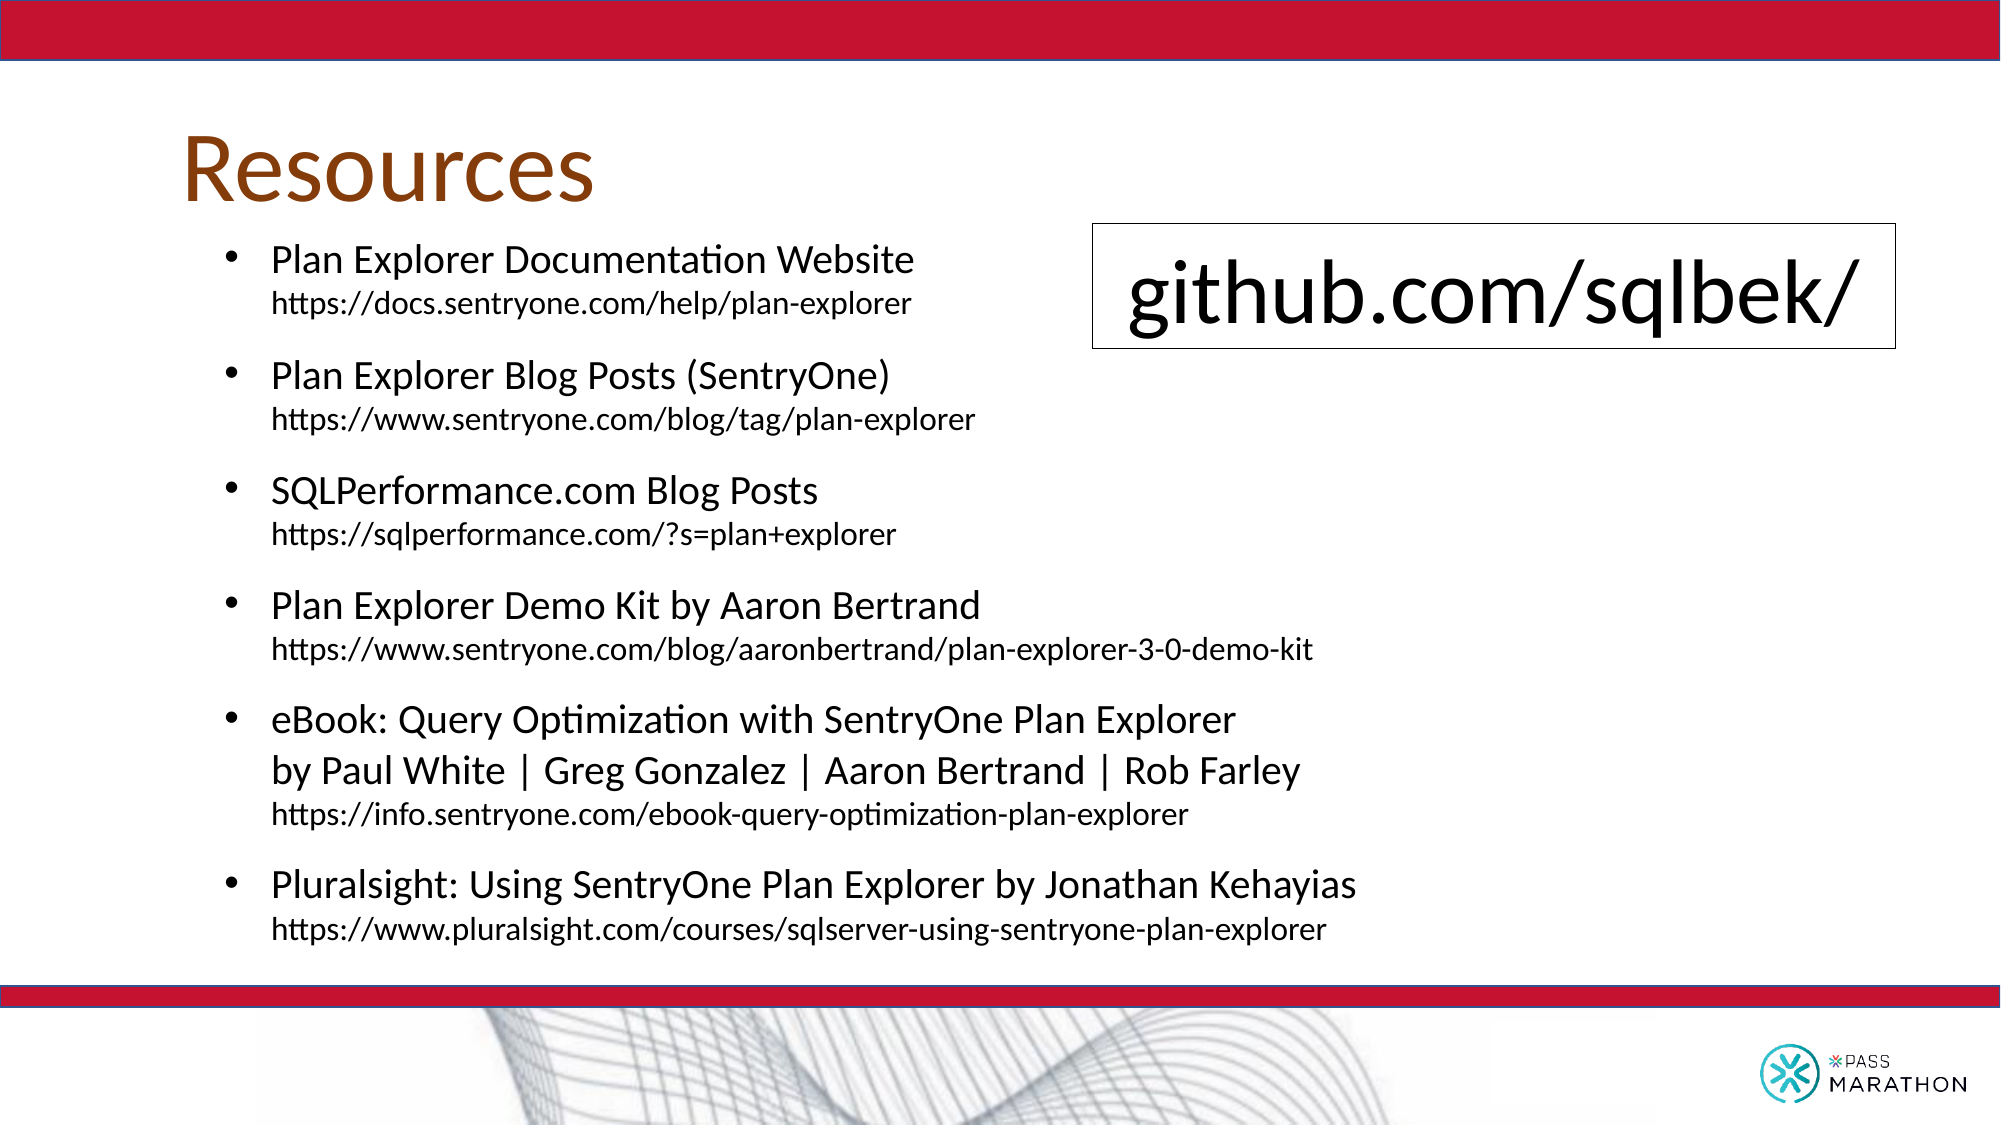

# Resources
Plan Explorer Documentation Website
https://docs.sentryone.com/help/plan-explorer

Plan Explorer Blog Posts (SentryOne)
https://www.sentryone.com/blog/tag/plan-explorer

SQLPerformance.com Blog Posts
https://sqlperformance.com/?s=plan+explorer

Plan Explorer Demo Kit by Aaron Bertrand
https://www.sentryone.com/blog/aaronbertrand/plan-explorer-3-0-demo-kit

eBook: Query Optimization with SentryOne Plan Explorer
by Paul White | Greg Gonzalez | Aaron Bertrand | Rob Farley
https://info.sentryone.com/ebook-query-optimization-plan-explorer

Pluralsight: Using SentryOne Plan Explorer by Jonathan Kehayias
https://www.pluralsight.com/courses/sqlserver-using-sentryone-plan-explorer
github.com/sqlbek/